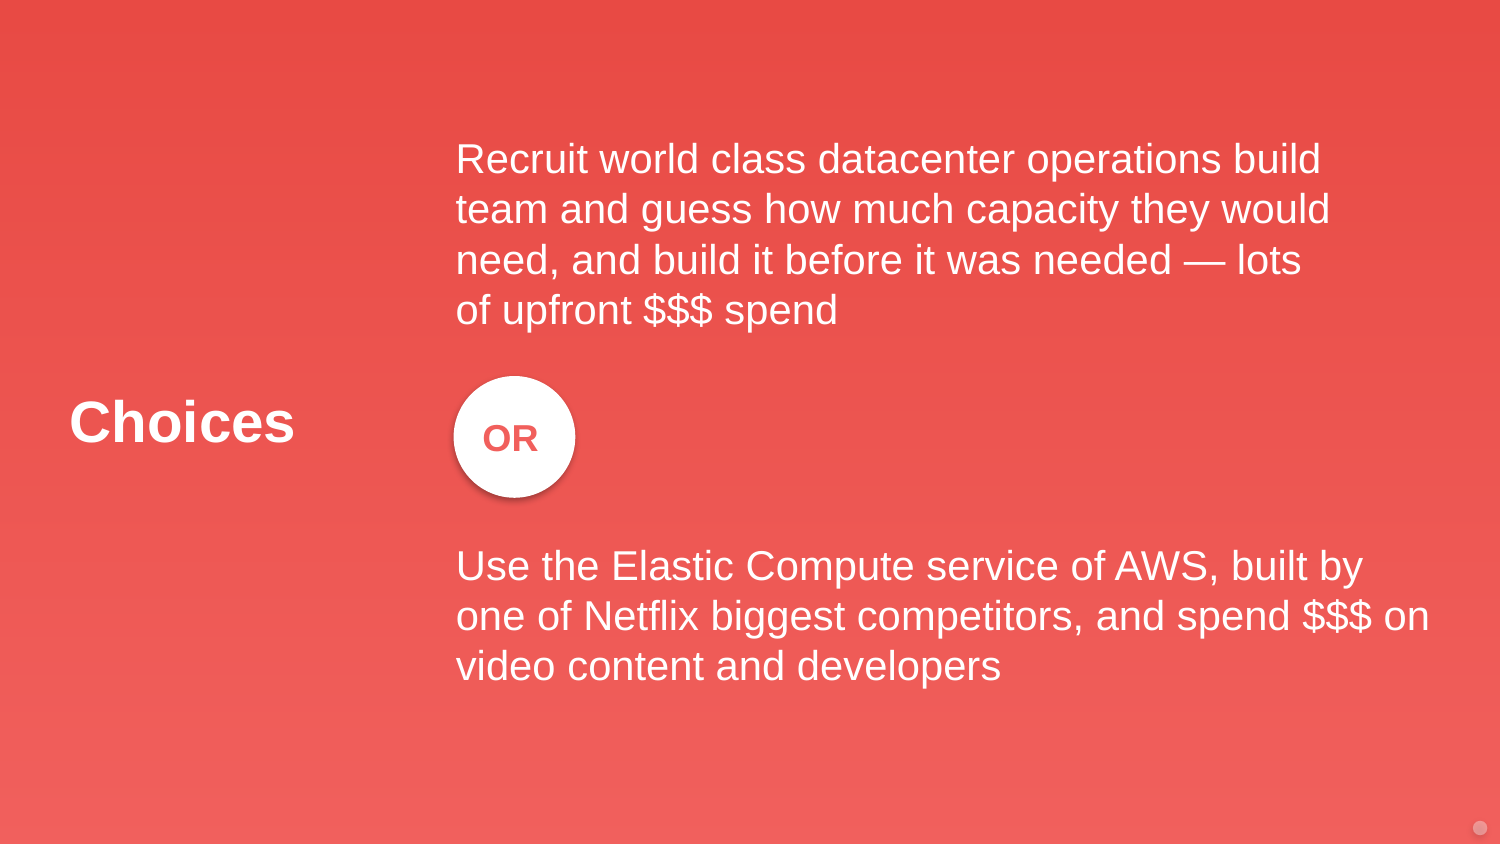

Recruit world class datacenter operations build team and guess how much capacity they would need, and build it before it was needed — lots
of upfront $$$ spend
OR
Choices
Use the Elastic Compute service of AWS, built by one of Netflix biggest competitors, and spend $$$ on video content and developers